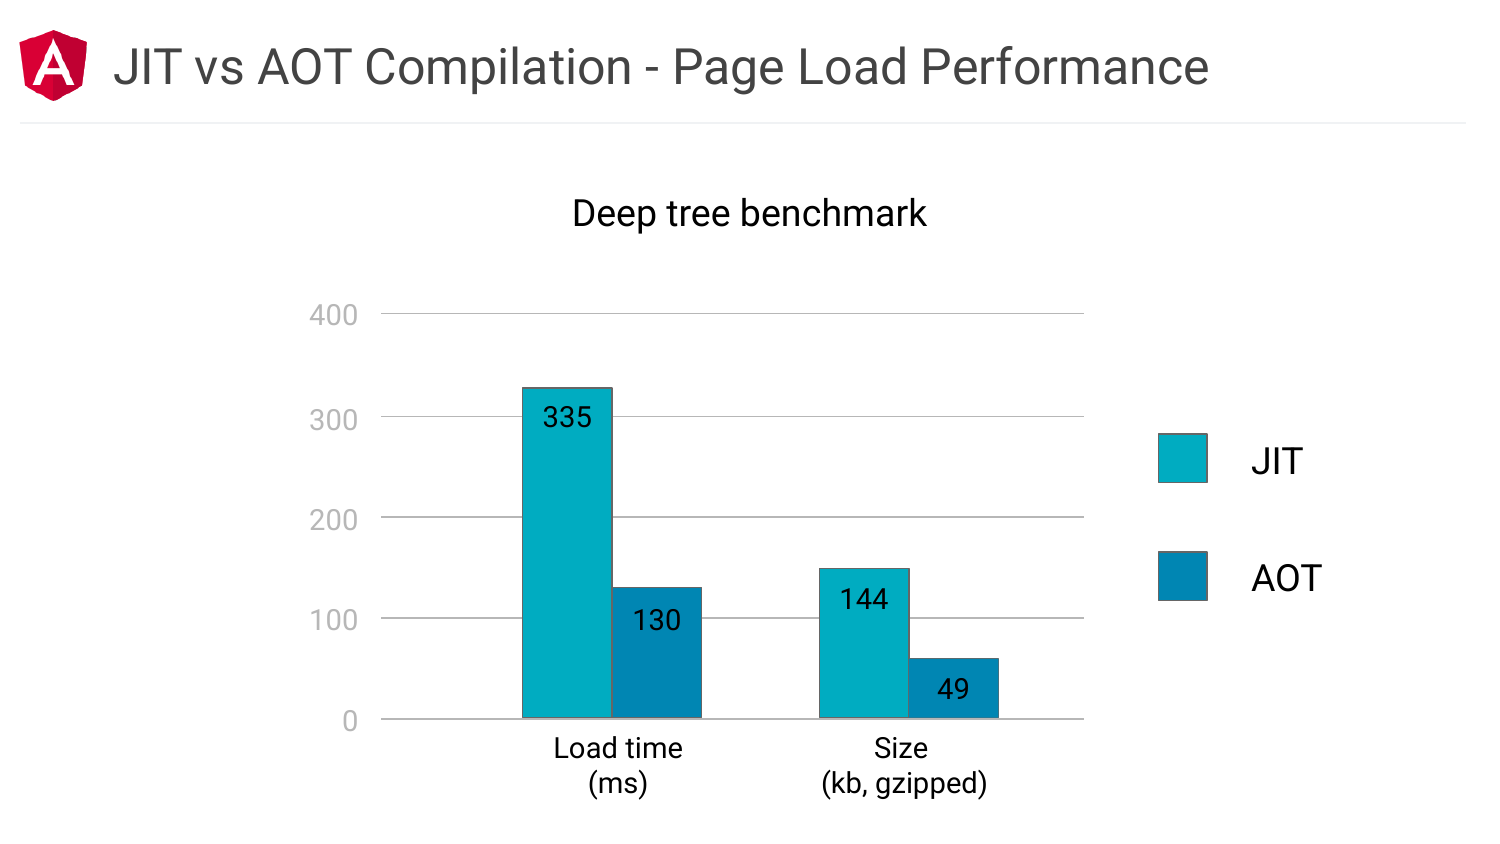

# JIT vs AOT Compilation - Page Load Performance
Deep tree benchmark
400
335

300

JIT
200

AOT
144

49
Size
(kb, gzipped)

100
130
0
Load time (ms)